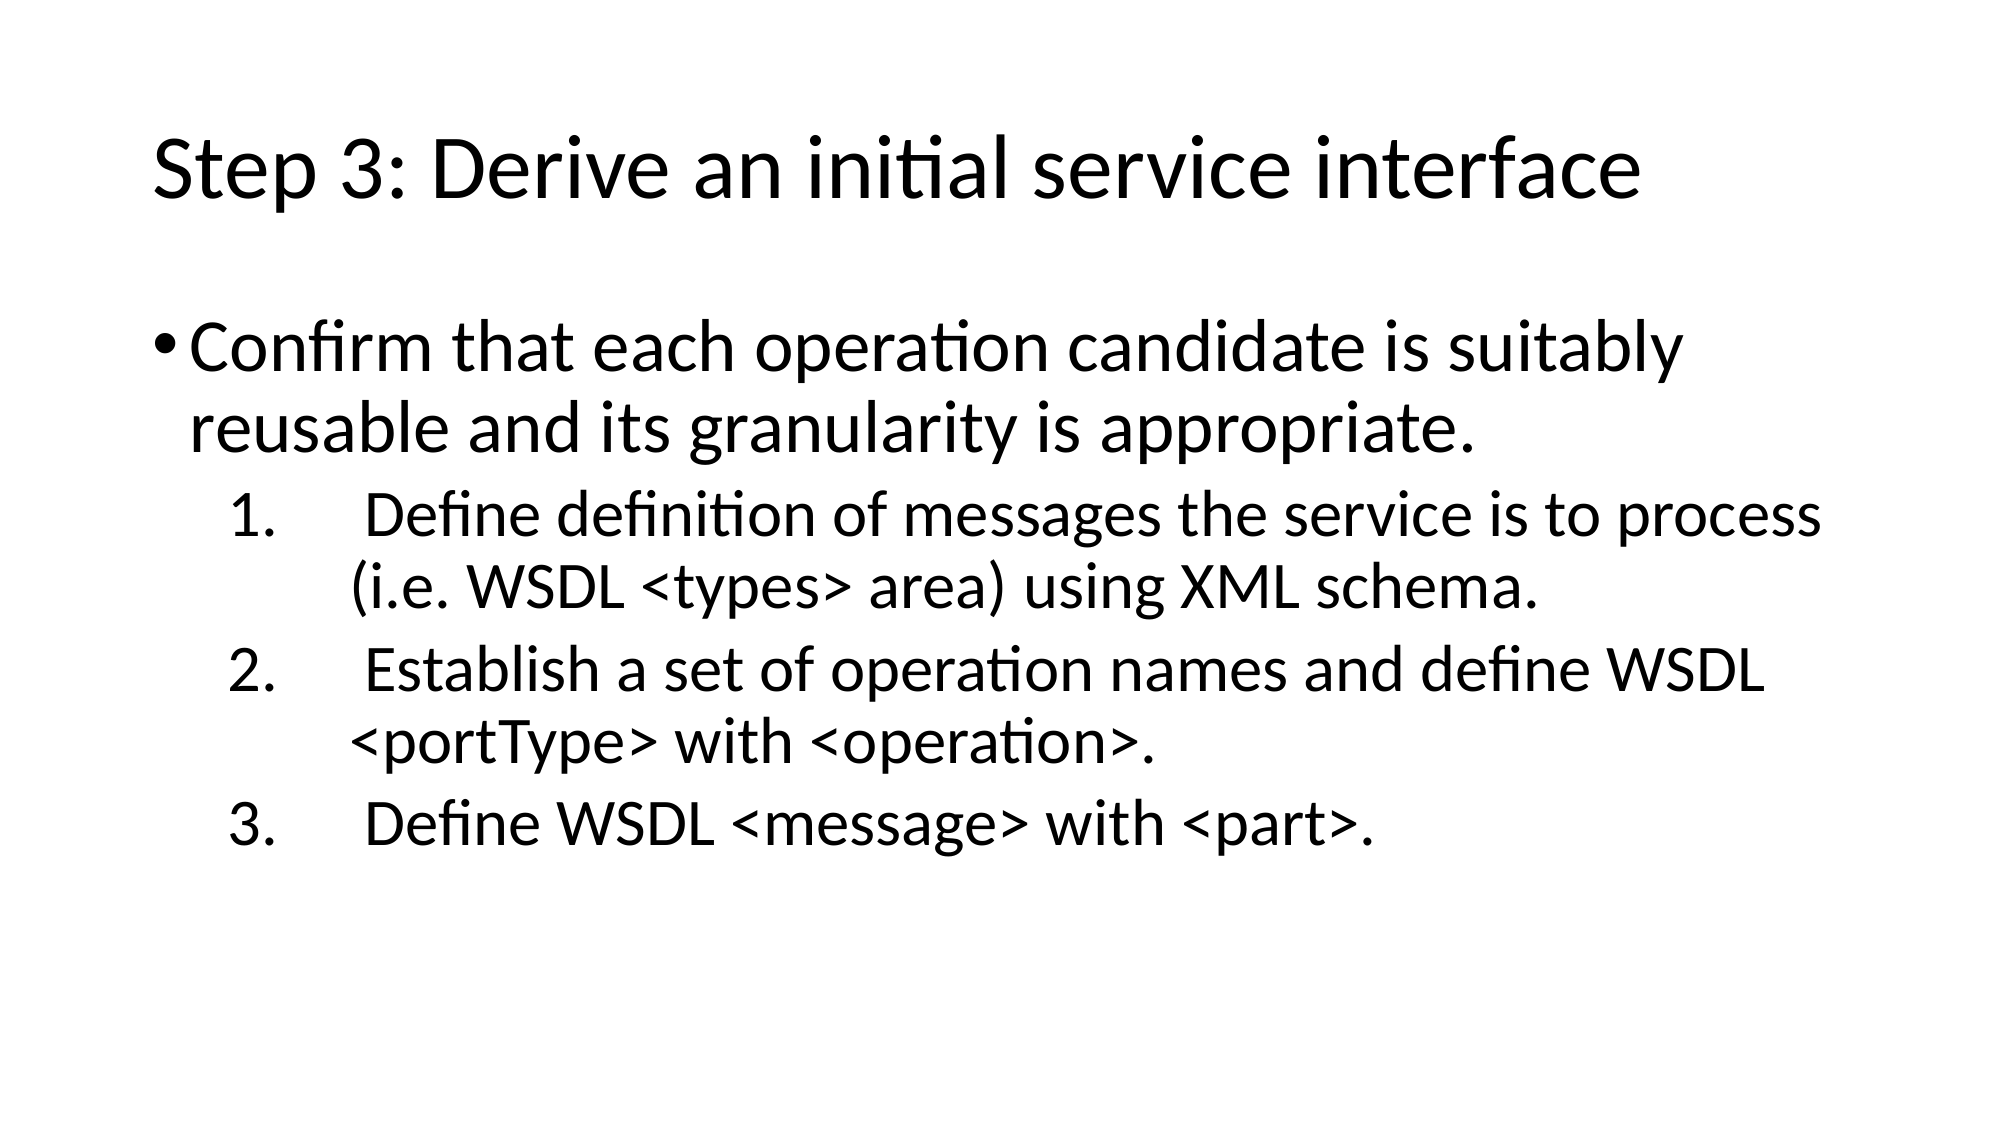

# Step 3: Derive an initial service interface
Confirm that each operation candidate is suitably reusable and its granularity is appropriate.
 Define definition of messages the service is to process (i.e. WSDL <types> area) using XML schema.
 Establish a set of operation names and define WSDL <portType> with <operation>.
 Define WSDL <message> with <part>.